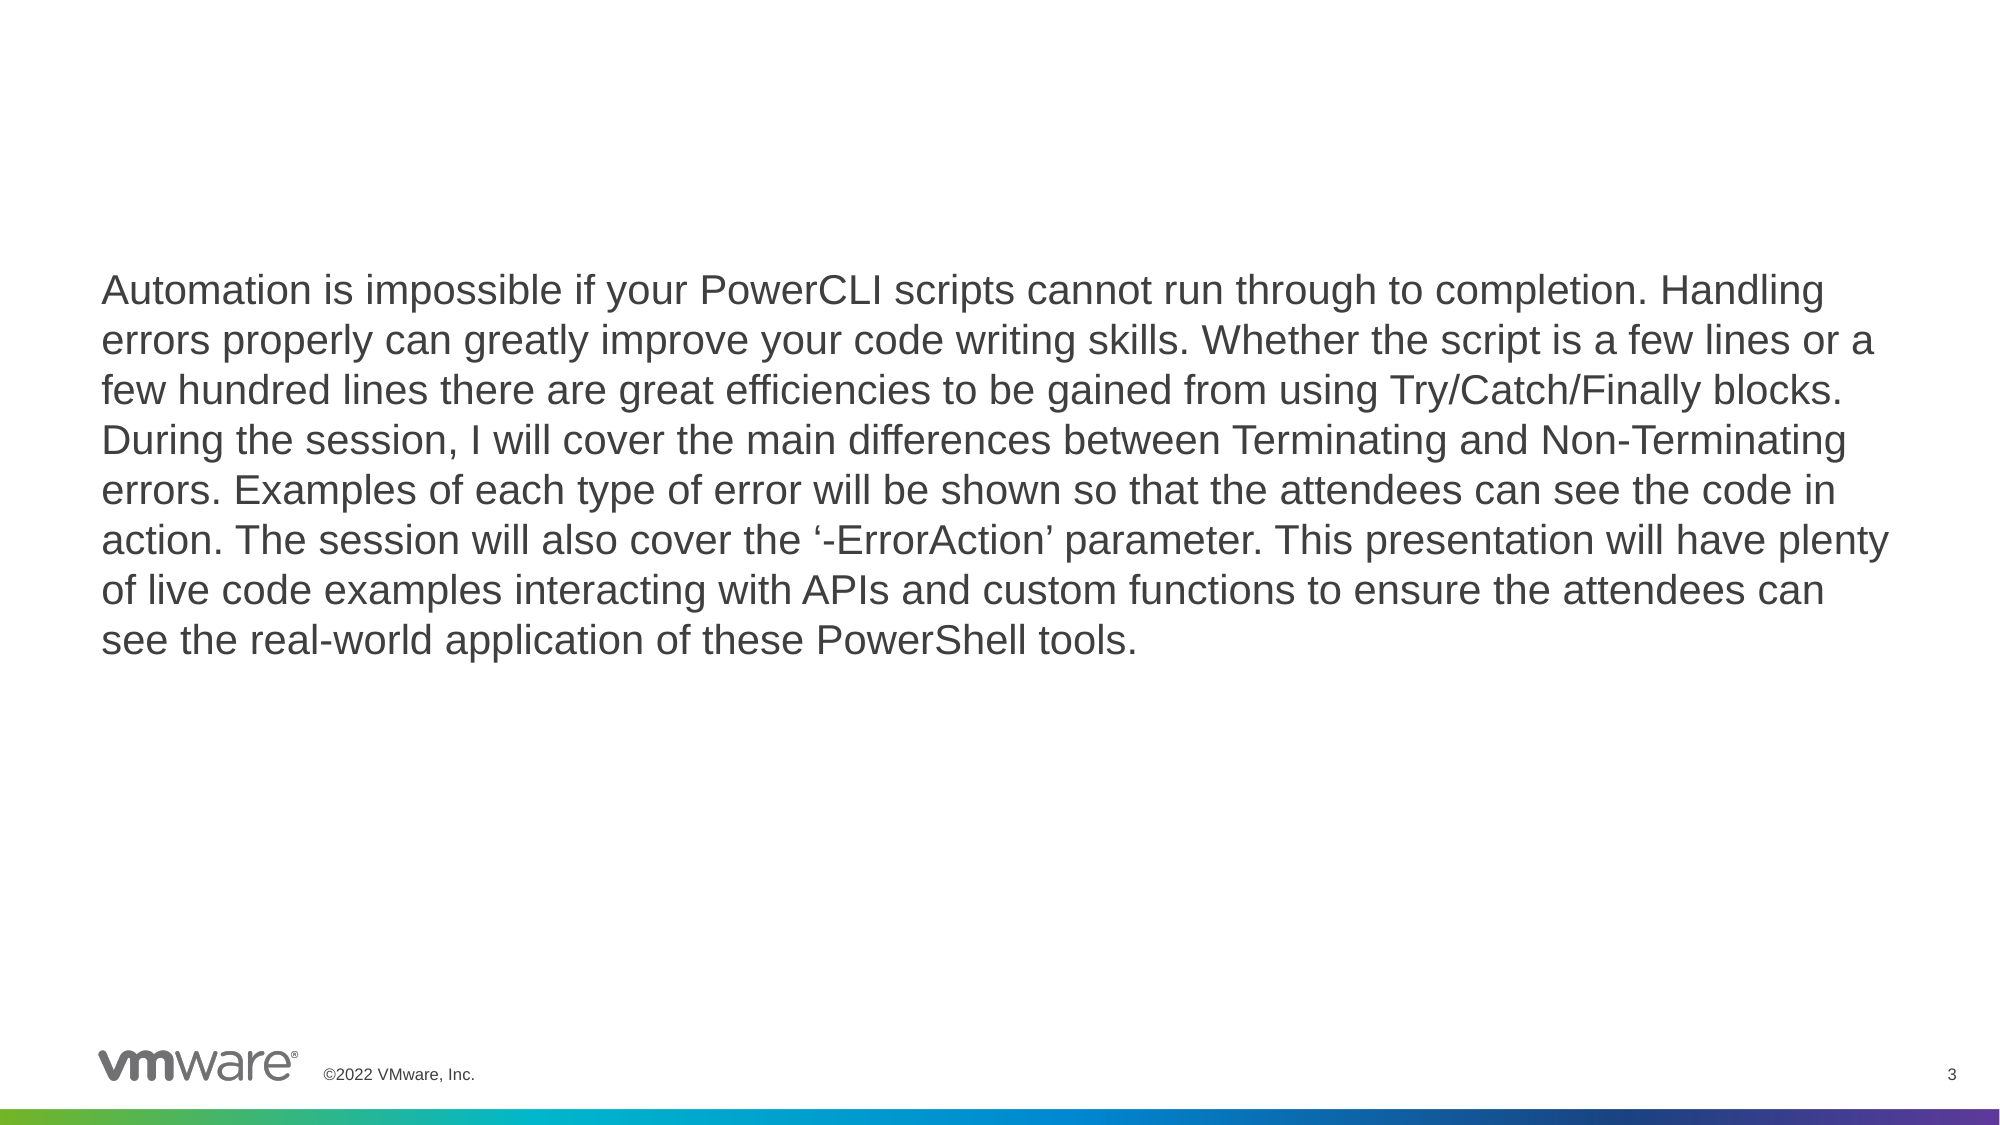

#

Automation is impossible if your PowerCLI scripts cannot run through to completion. Handling errors properly can greatly improve your code writing skills. Whether the script is a few lines or a few hundred lines there are great efficiencies to be gained from using Try/Catch/Finally blocks. During the session, I will cover the main differences between Terminating and Non-Terminating errors. Examples of each type of error will be shown so that the attendees can see the code in action. The session will also cover the ‘-ErrorAction’ parameter. This presentation will have plenty of live code examples interacting with APIs and custom functions to ensure the attendees can see the real-world application of these PowerShell tools.